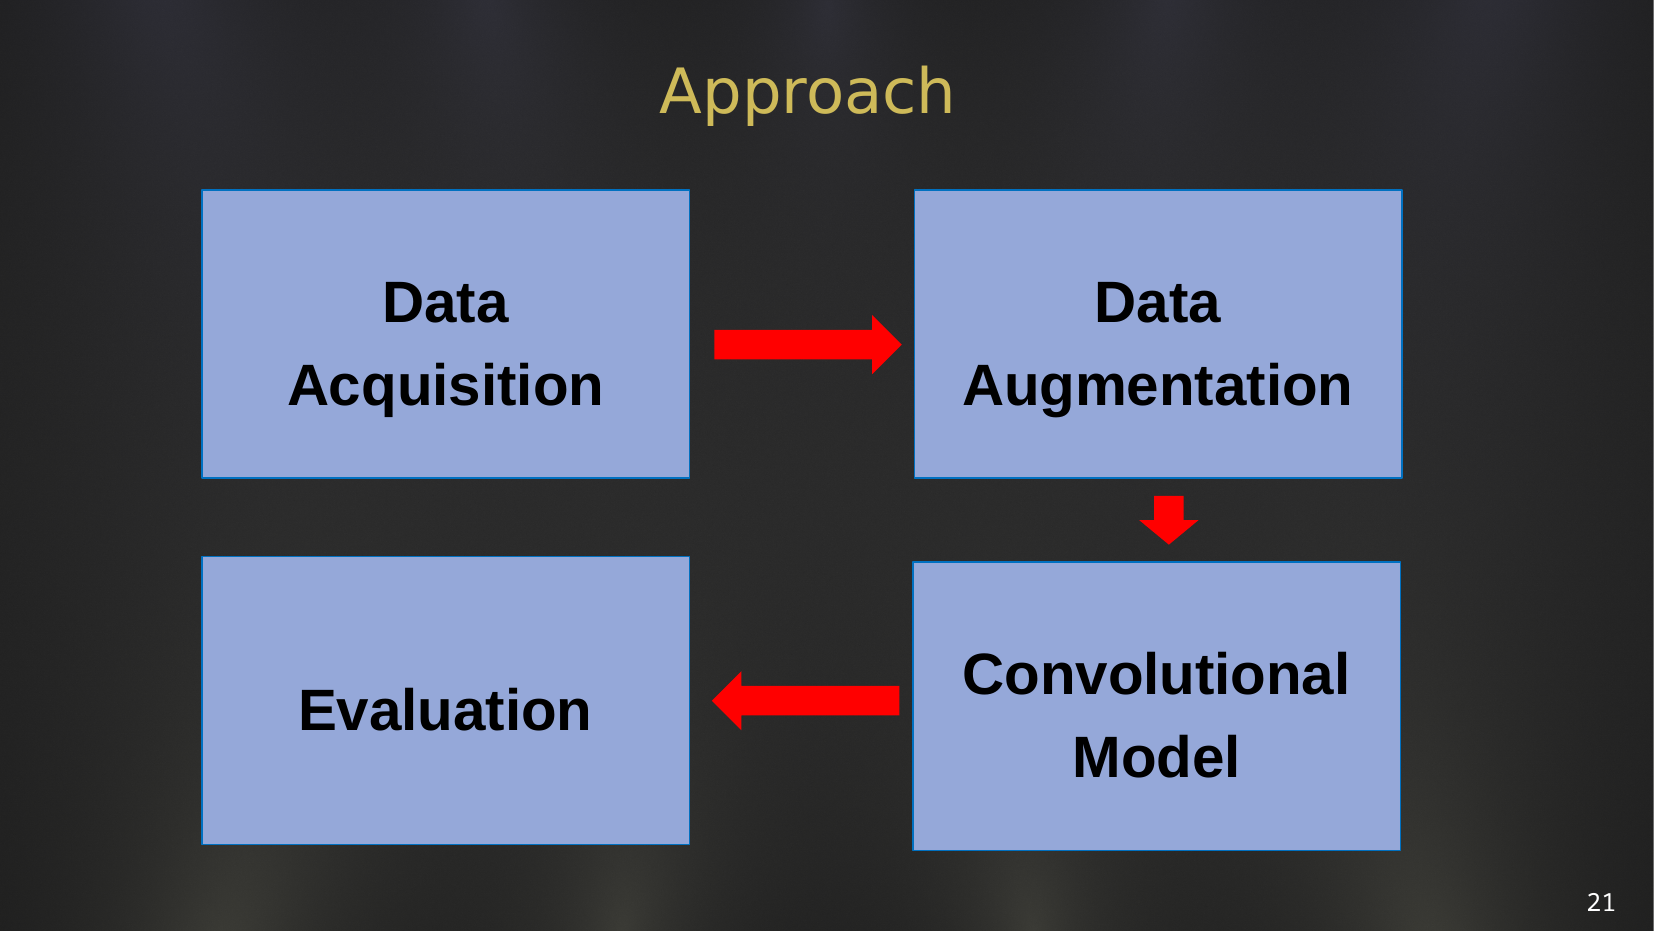

Approach
Data Acquisition
Data Augmentation

Evaluation
Convolutional Model